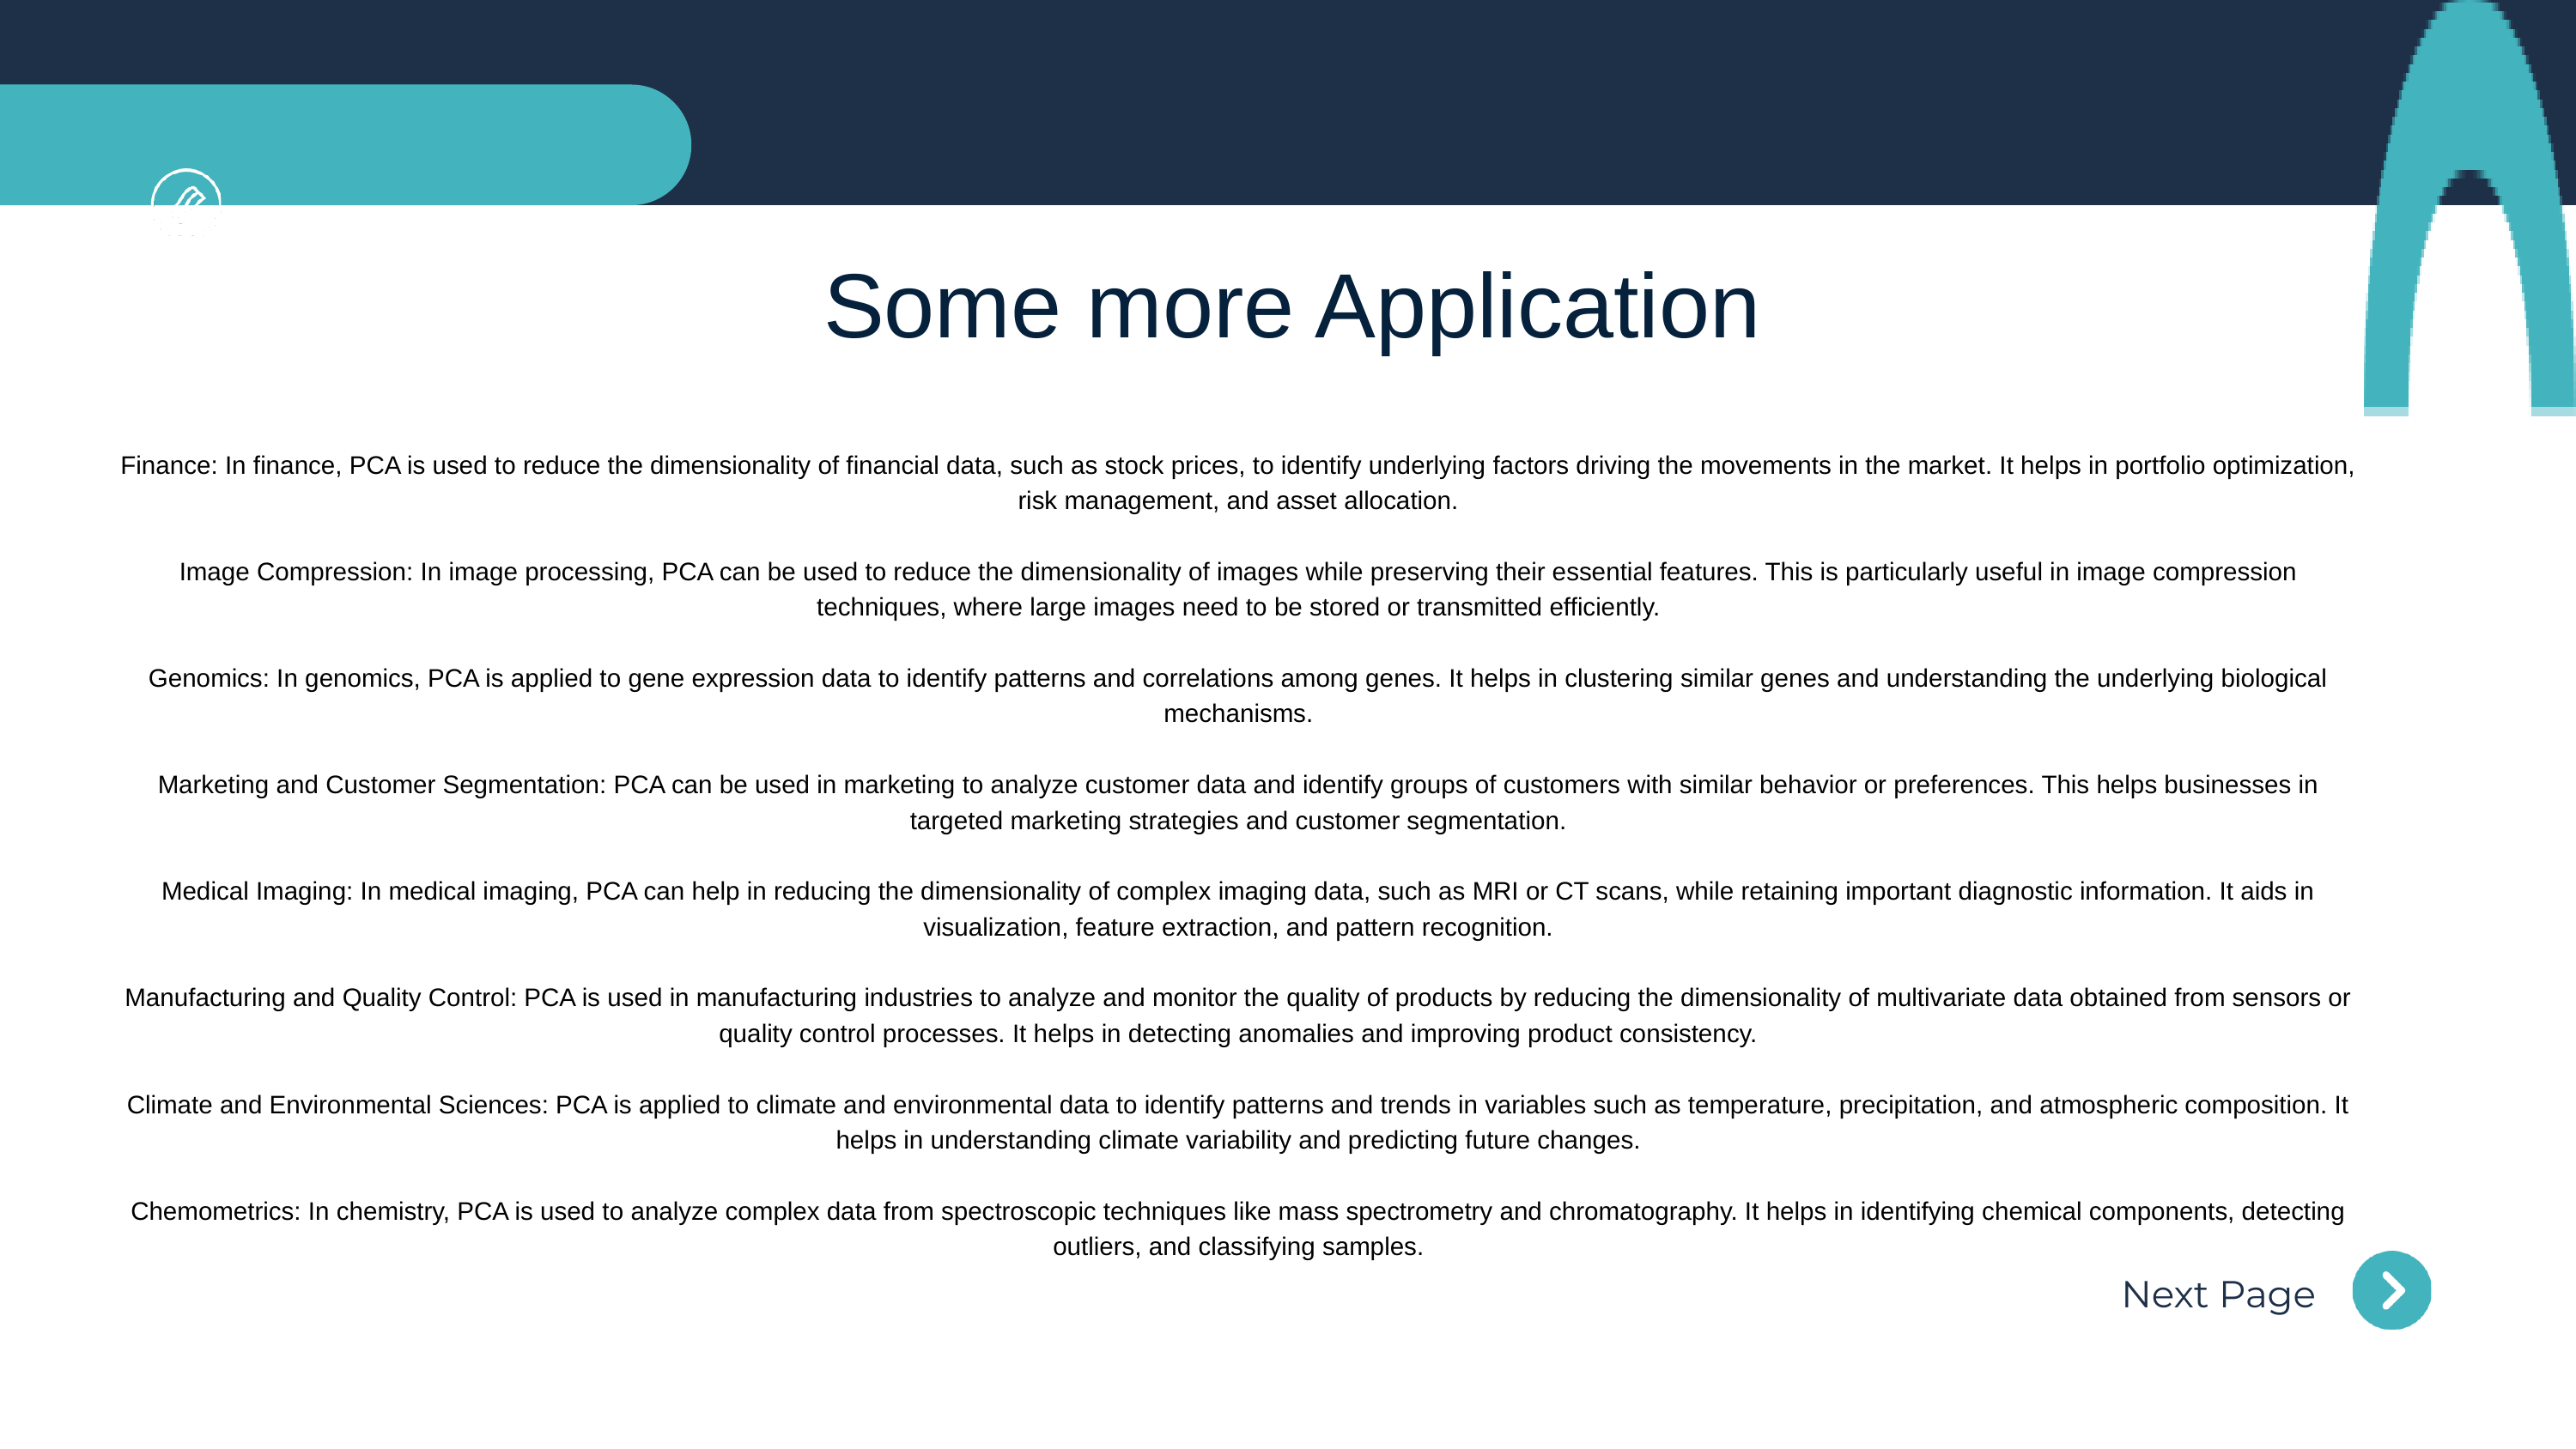

Some more Application
Finance: In finance, PCA is used to reduce the dimensionality of financial data, such as stock prices, to identify underlying factors driving the movements in the market. It helps in portfolio optimization, risk management, and asset allocation.

Image Compression: In image processing, PCA can be used to reduce the dimensionality of images while preserving their essential features. This is particularly useful in image compression techniques, where large images need to be stored or transmitted efficiently.

Genomics: In genomics, PCA is applied to gene expression data to identify patterns and correlations among genes. It helps in clustering similar genes and understanding the underlying biological mechanisms.

Marketing and Customer Segmentation: PCA can be used in marketing to analyze customer data and identify groups of customers with similar behavior or preferences. This helps businesses in targeted marketing strategies and customer segmentation.

Medical Imaging: In medical imaging, PCA can help in reducing the dimensionality of complex imaging data, such as MRI or CT scans, while retaining important diagnostic information. It aids in visualization, feature extraction, and pattern recognition.

Manufacturing and Quality Control: PCA is used in manufacturing industries to analyze and monitor the quality of products by reducing the dimensionality of multivariate data obtained from sensors or quality control processes. It helps in detecting anomalies and improving product consistency.

Climate and Environmental Sciences: PCA is applied to climate and environmental data to identify patterns and trends in variables such as temperature, precipitation, and atmospheric composition. It helps in understanding climate variability and predicting future changes.

Chemometrics: In chemistry, PCA is used to analyze complex data from spectroscopic techniques like mass spectrometry and chromatography. It helps in identifying chemical components, detecting outliers, and classifying samples.

Next Page